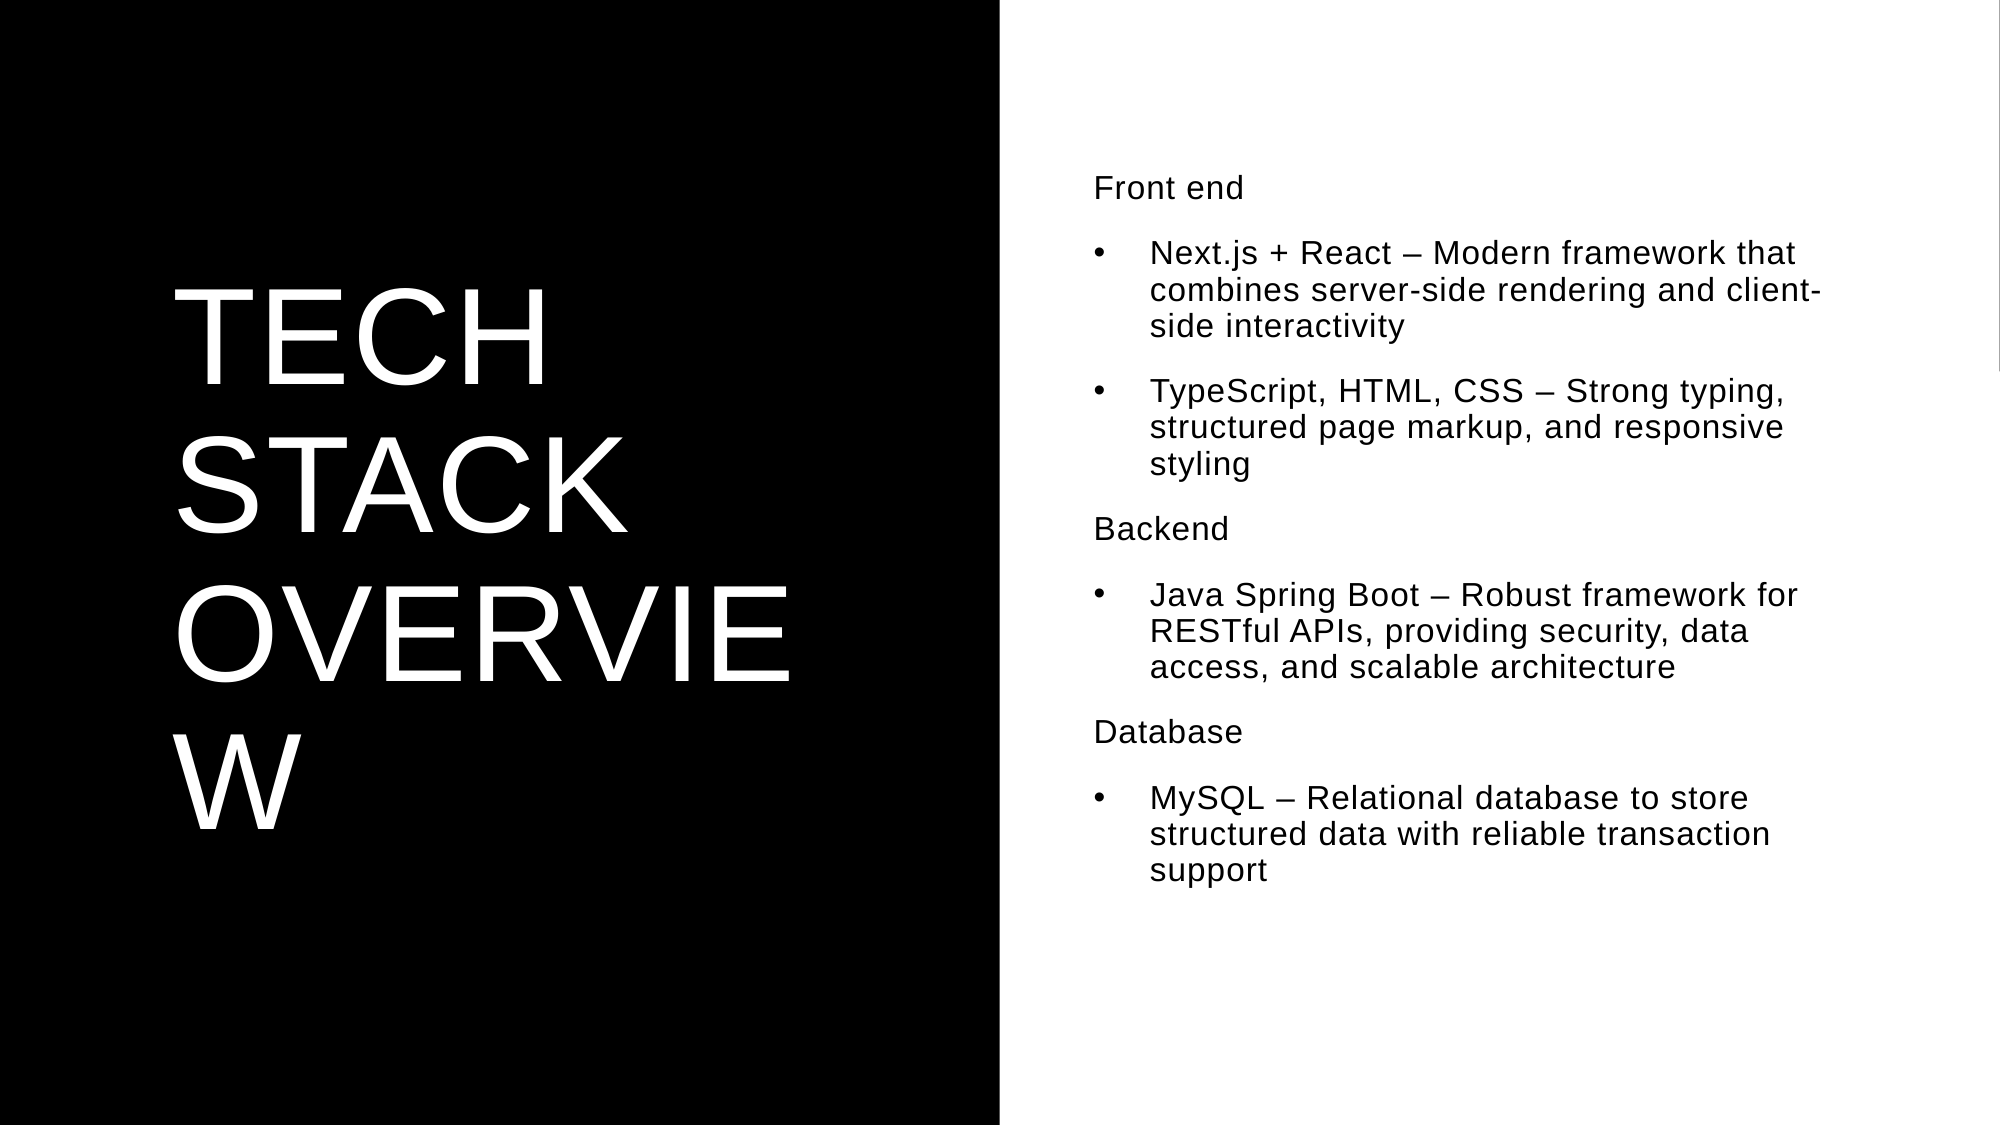

# Tech stack overview
Front end
Next.js + React – Modern framework that combines server-side rendering and client-side interactivity
TypeScript, HTML, CSS – Strong typing, structured page markup, and responsive styling
Backend
Java Spring Boot – Robust framework for RESTful APIs, providing security, data access, and scalable architecture
Database
MySQL – Relational database to store structured data with reliable transaction support